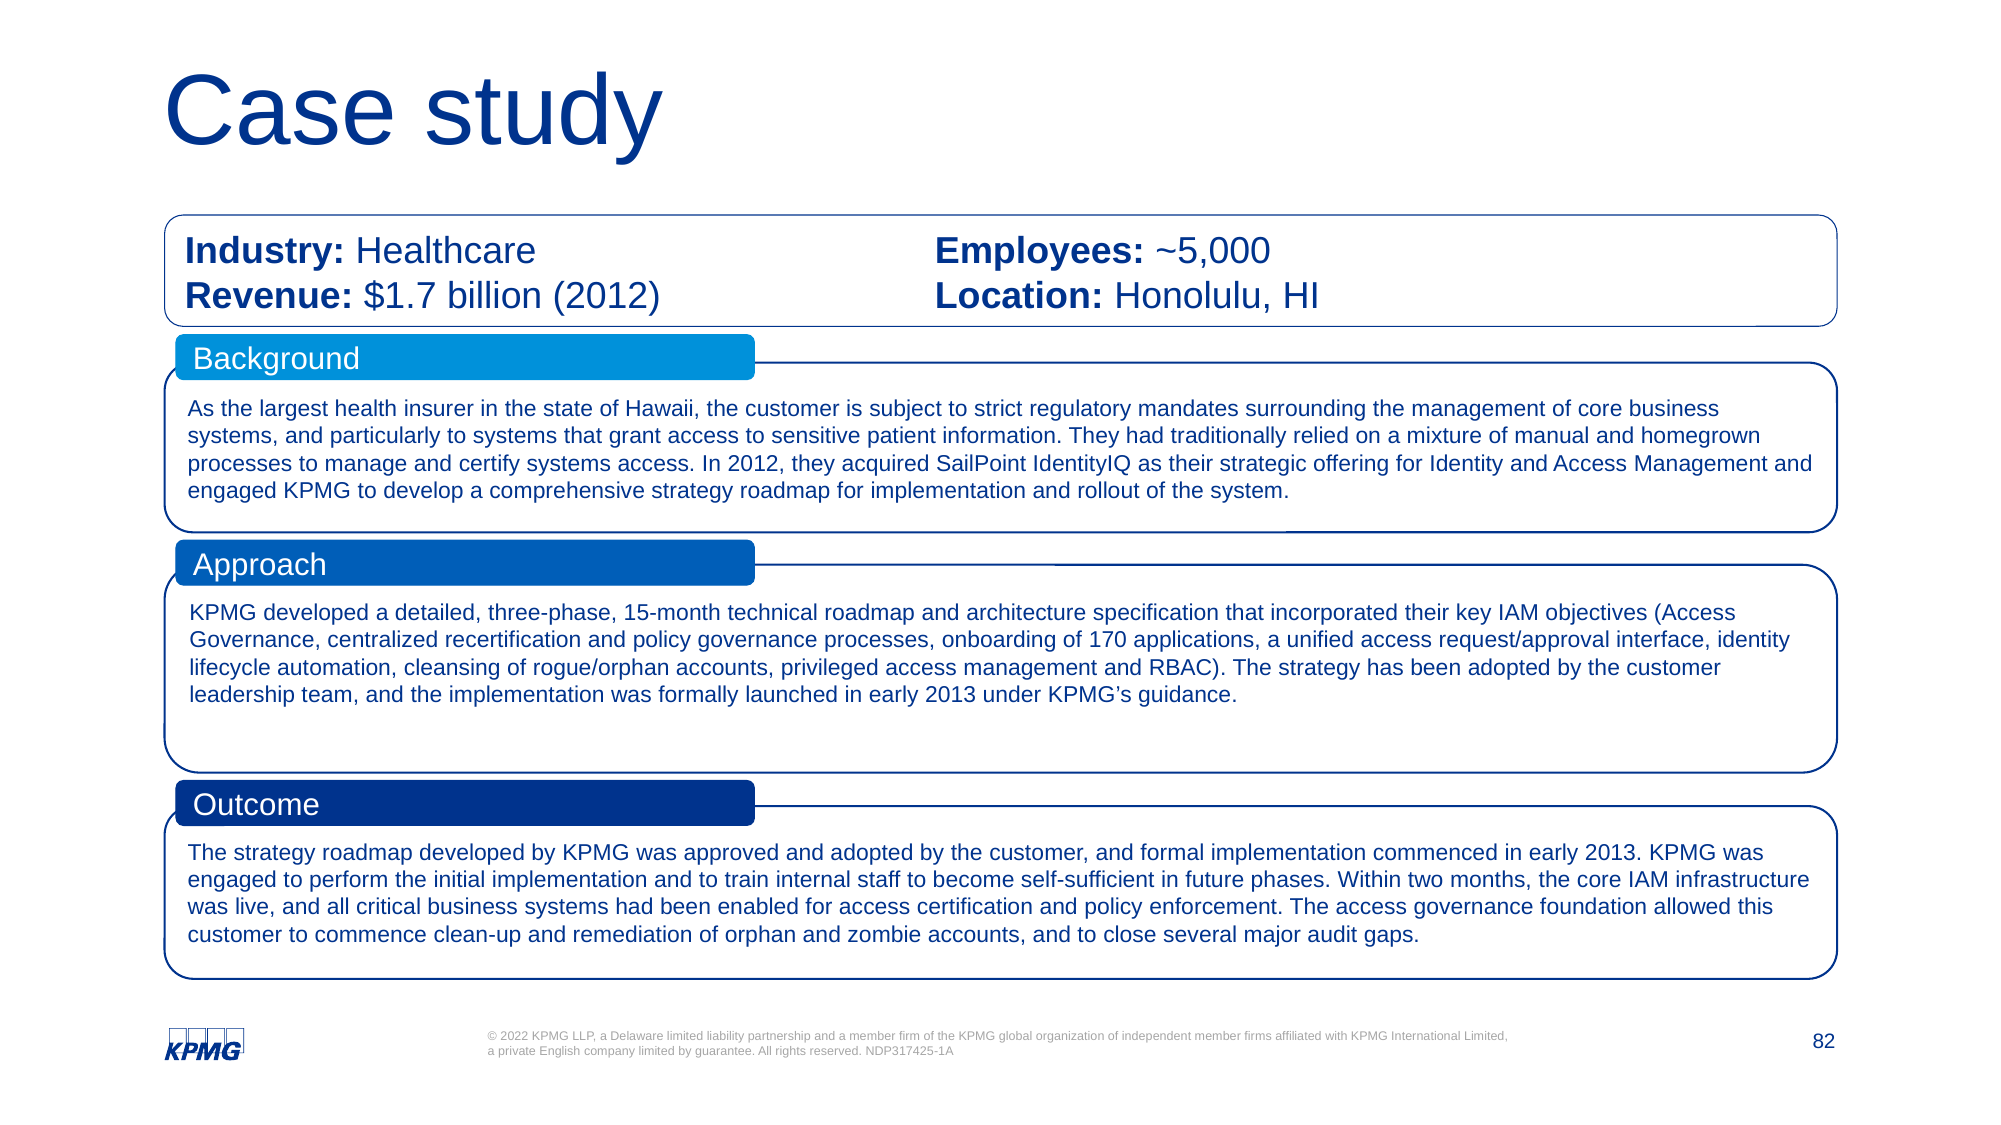

# Case study
Industry: Healthcare			Employees: ~5,000
Revenue: $1.7 billion (2012)		Location: Honolulu, HI
Background
As the largest health insurer in the state of Hawaii, the customer is subject to strict regulatory mandates surrounding the management of core business systems, and particularly to systems that grant access to sensitive patient information. They had traditionally relied on a mixture of manual and homegrown processes to manage and certify systems access. In 2012, they acquired SailPoint IdentityIQ as their strategic offering for Identity and Access Management and engaged KPMG to develop a comprehensive strategy roadmap for implementation and rollout of the system.
Approach
KPMG developed a detailed, three-phase, 15-month technical roadmap and architecture specification that incorporated their key IAM objectives (Access Governance, centralized recertification and policy governance processes, onboarding of 170 applications, a unified access request/approval interface, identity lifecycle automation, cleansing of rogue/orphan accounts, privileged access management and RBAC). The strategy has been adopted by the customer leadership team, and the implementation was formally launched in early 2013 under KPMG’s guidance.
Outcome
The strategy roadmap developed by KPMG was approved and adopted by the customer, and formal implementation commenced in early 2013. KPMG was engaged to perform the initial implementation and to train internal staff to become self-sufficient in future phases. Within two months, the core IAM infrastructure was live, and all critical business systems had been enabled for access certification and policy enforcement. The access governance foundation allowed this customer to commence clean-up and remediation of orphan and zombie accounts, and to close several major audit gaps.